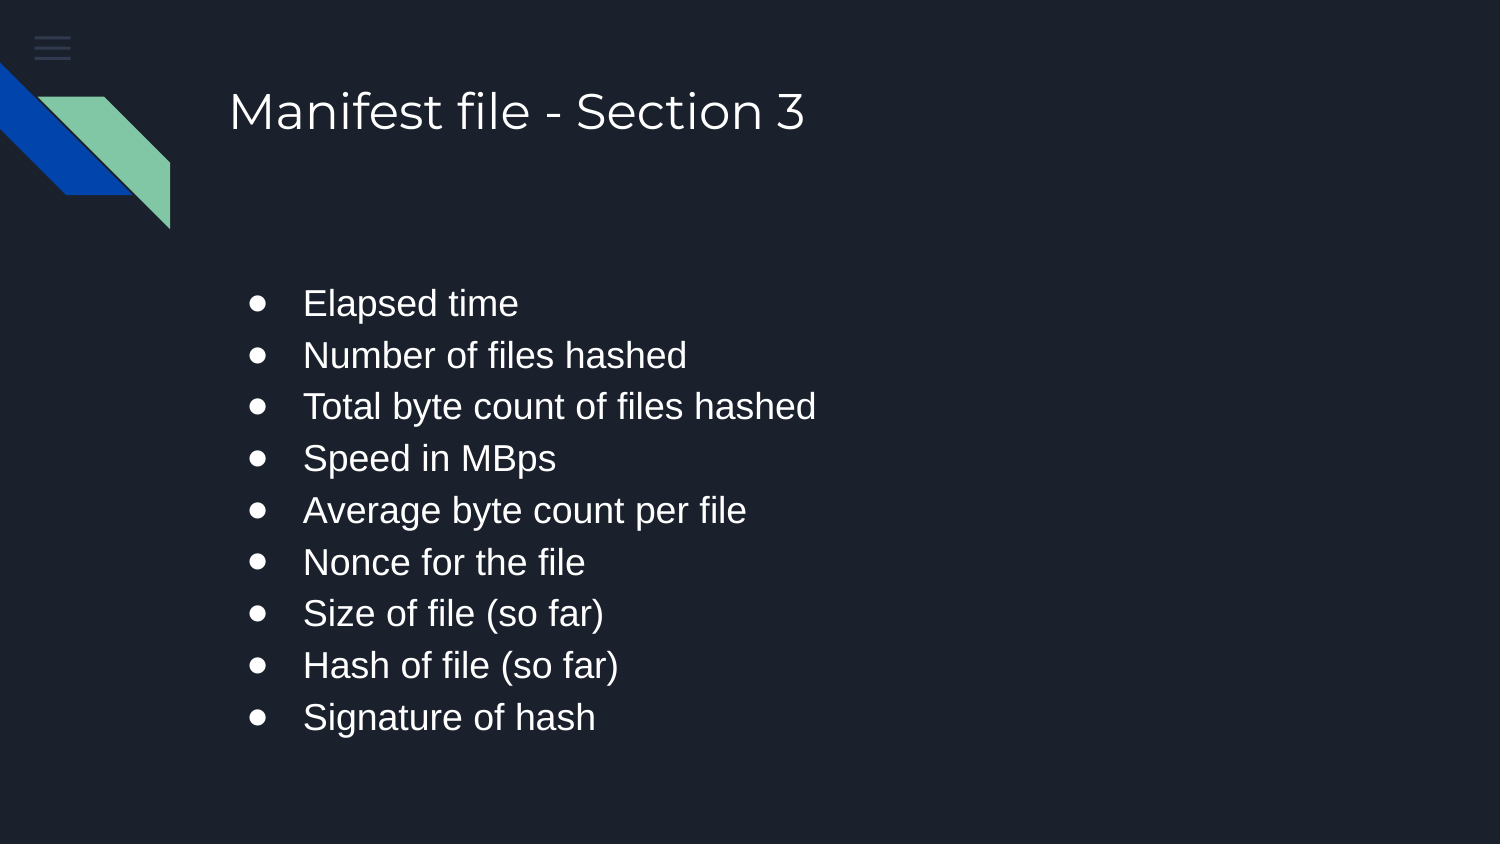

# Manifest file - Section 3
Elapsed time
Number of files hashed
Total byte count of files hashed
Speed in MBps
Average byte count per file
Nonce for the file
Size of file (so far)
Hash of file (so far)
Signature of hash